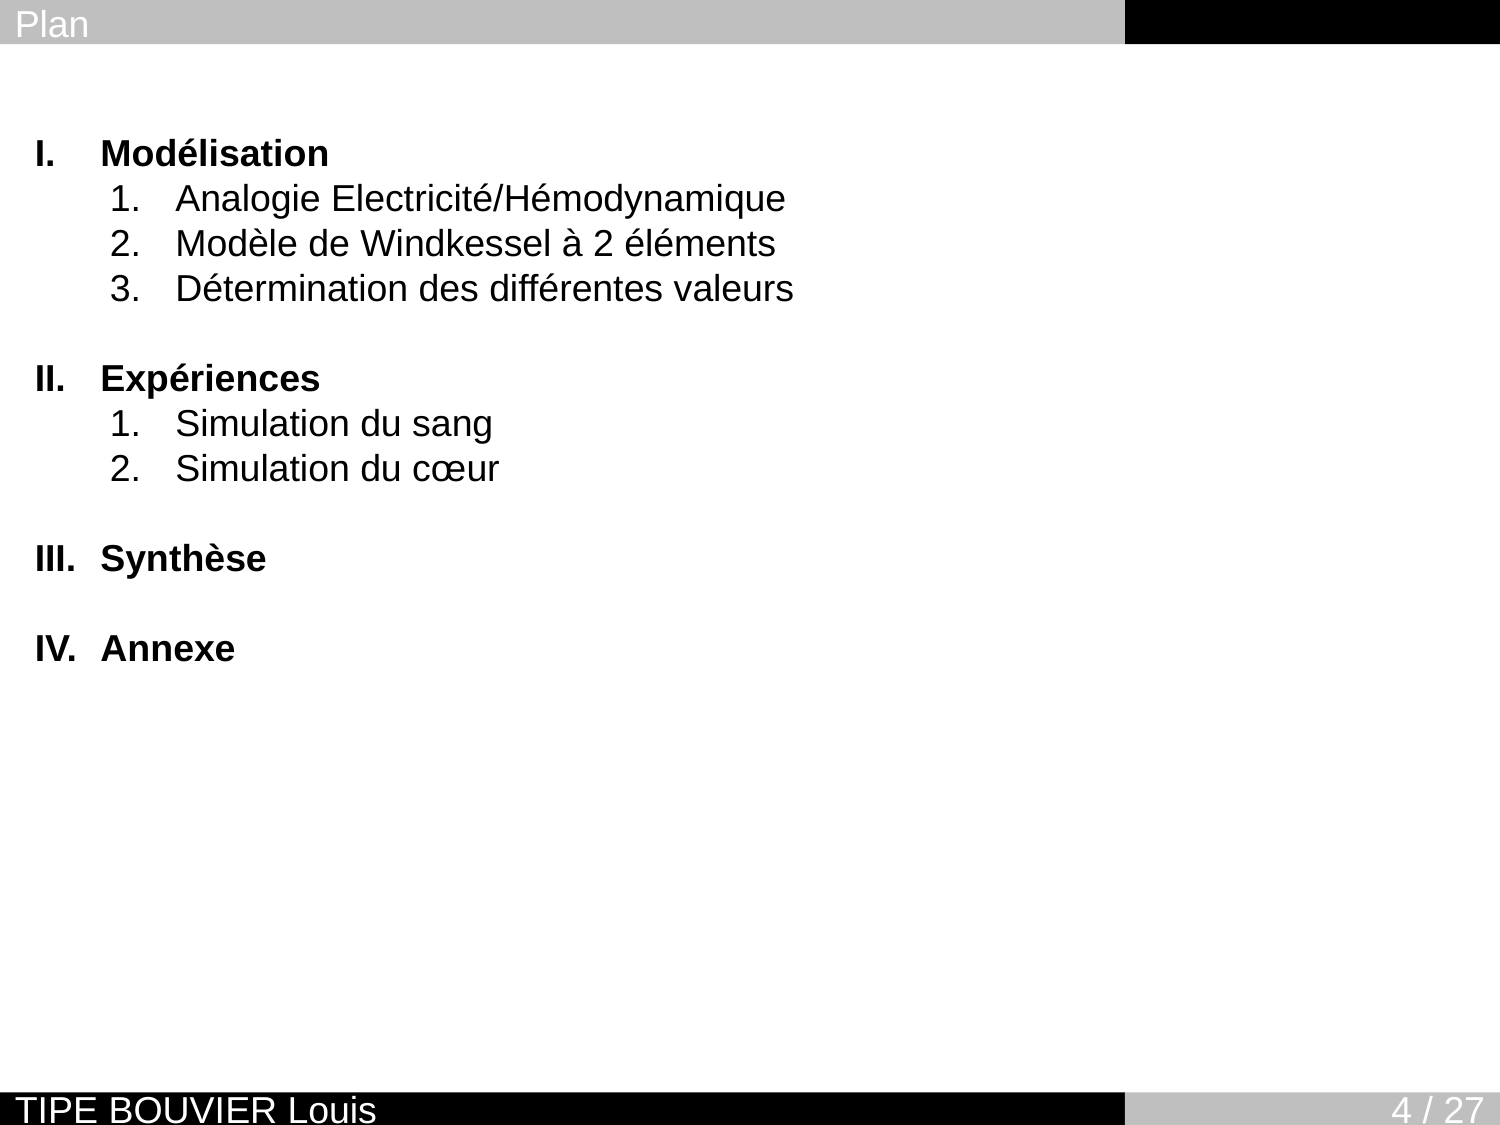

Plan

Modélisation
Analogie Electricité/Hémodynamique
Modèle de Windkessel à 2 éléments
Détermination des différentes valeurs

Expériences
Simulation du sang
Simulation du cœur

Synthèse

Annexe
TIPE BOUVIER Louis
4 / 27